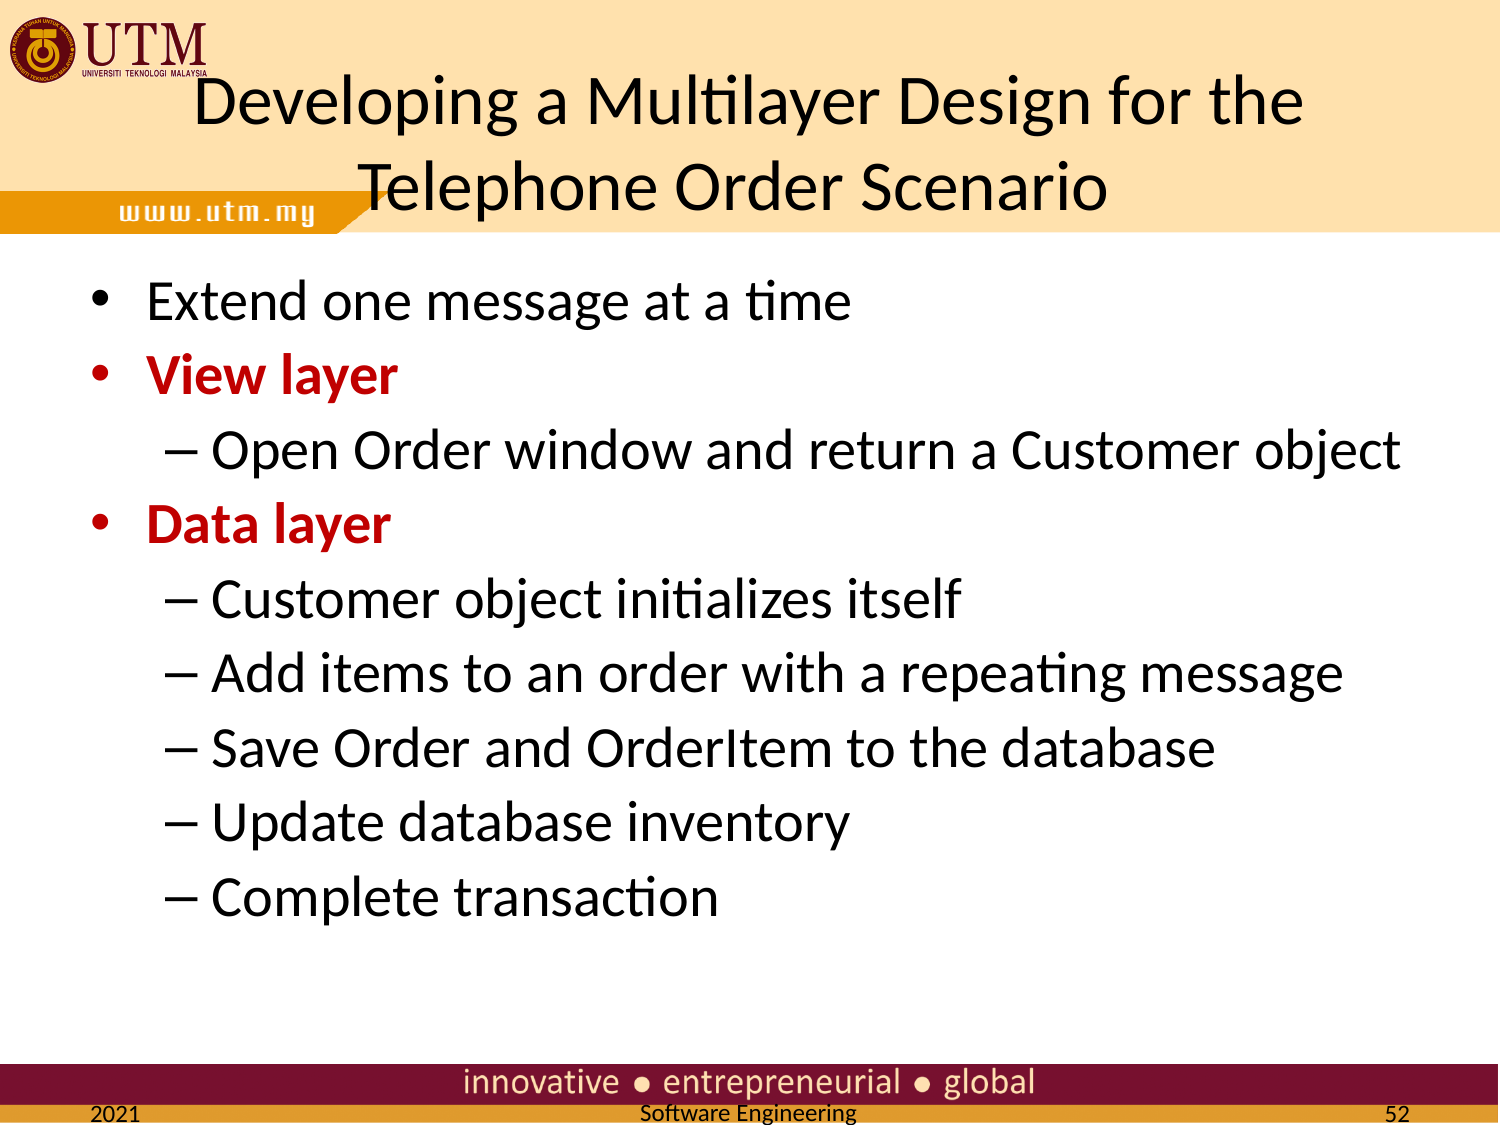

# Developing a Multilayer Design for the Telephone Order Scenario
Extend one message at a time
View layer
Open Order window and return a Customer object
Data layer
Customer object initializes itself
Add items to an order with a repeating message
Save Order and OrderItem to the database
Update database inventory
Complete transaction

2021
52
Software Engineering